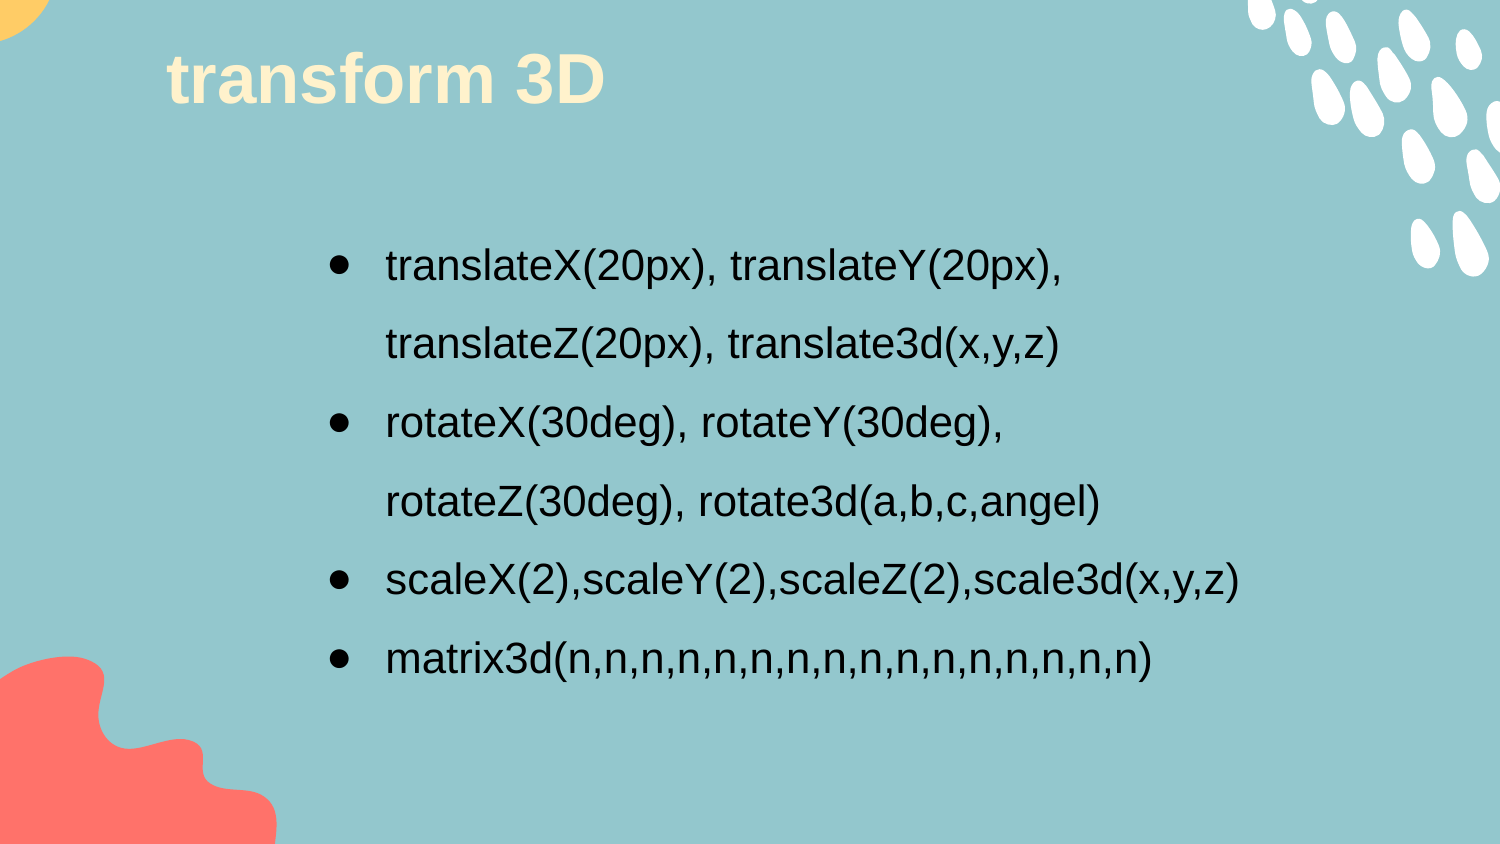

# transform 3D
translateX(20px), translateY(20px), translateZ(20px), translate3d(x,y,z)
rotateX(30deg), rotateY(30deg), rotateZ(30deg), rotate3d(a,b,c,angel)
scaleX(2),scaleY(2),scaleZ(2),scale3d(x,y,z)
matrix3d(n,n,n,n,n,n,n,n,n,n,n,n,n,n,n,n)